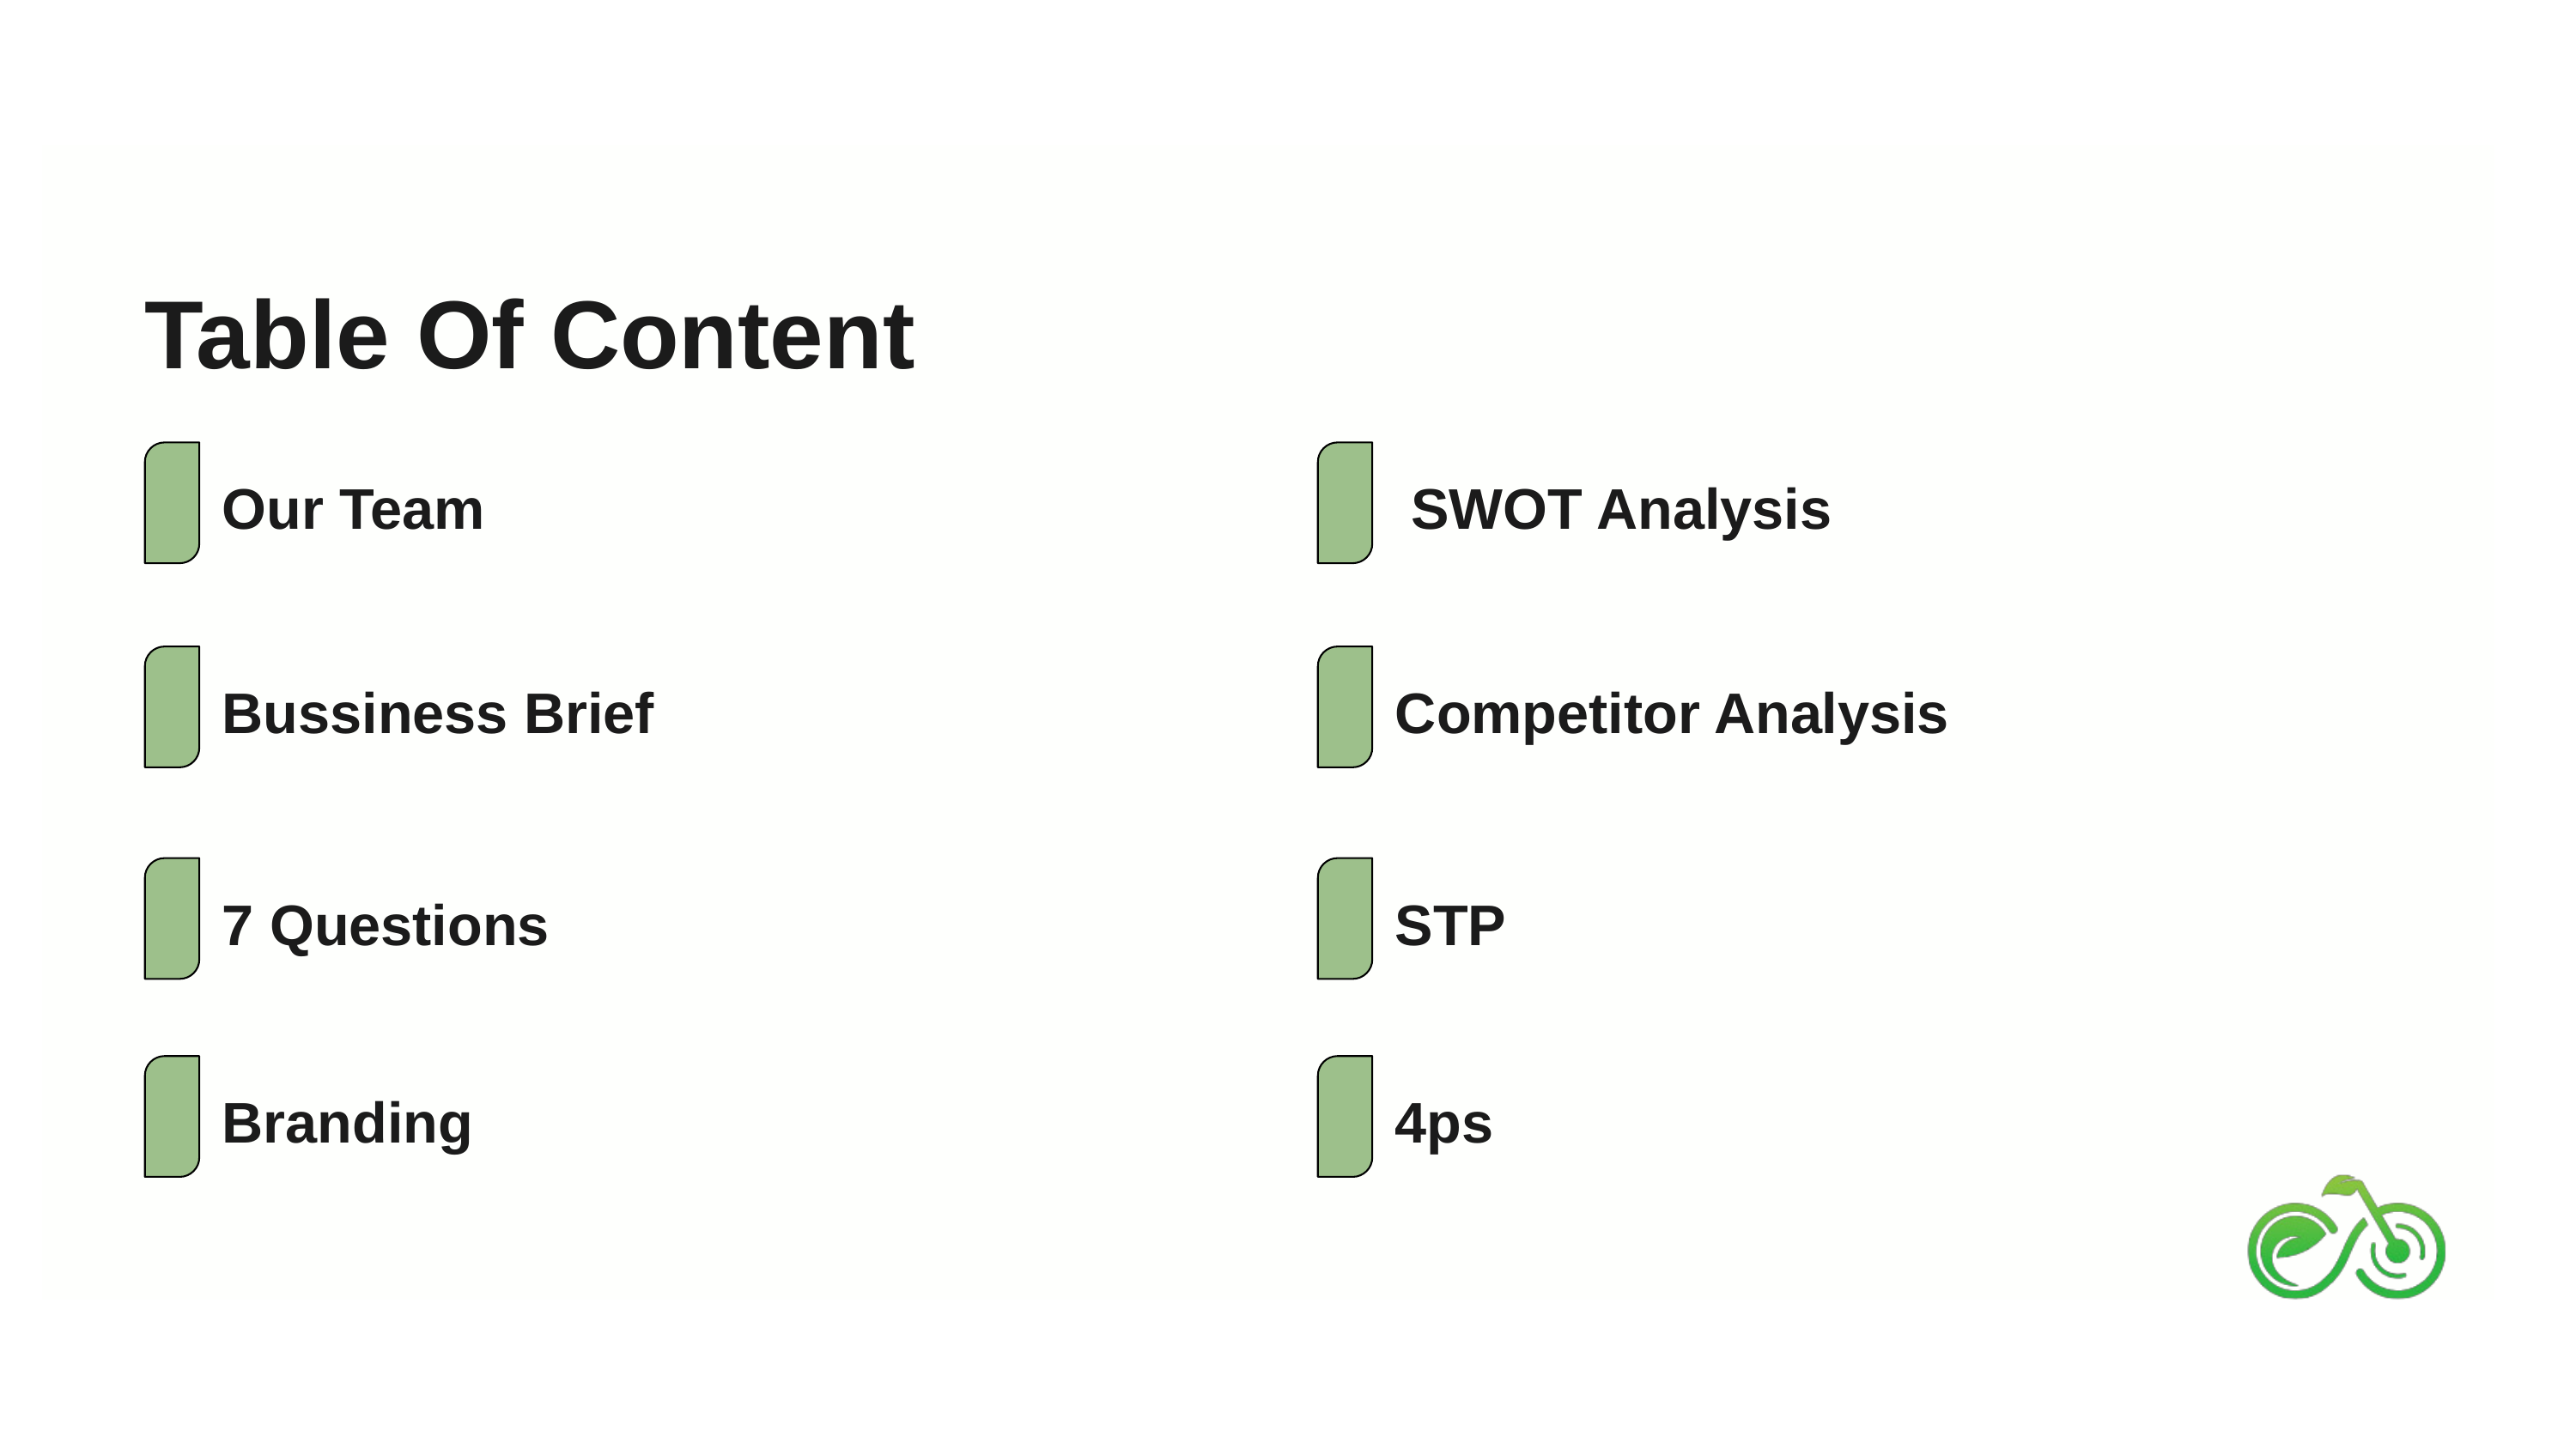

Table Of Content

Our Team
 SWOT Analysis

Bussiness Brief
Competitor Analysis

7 Questions
STP

Branding
4ps